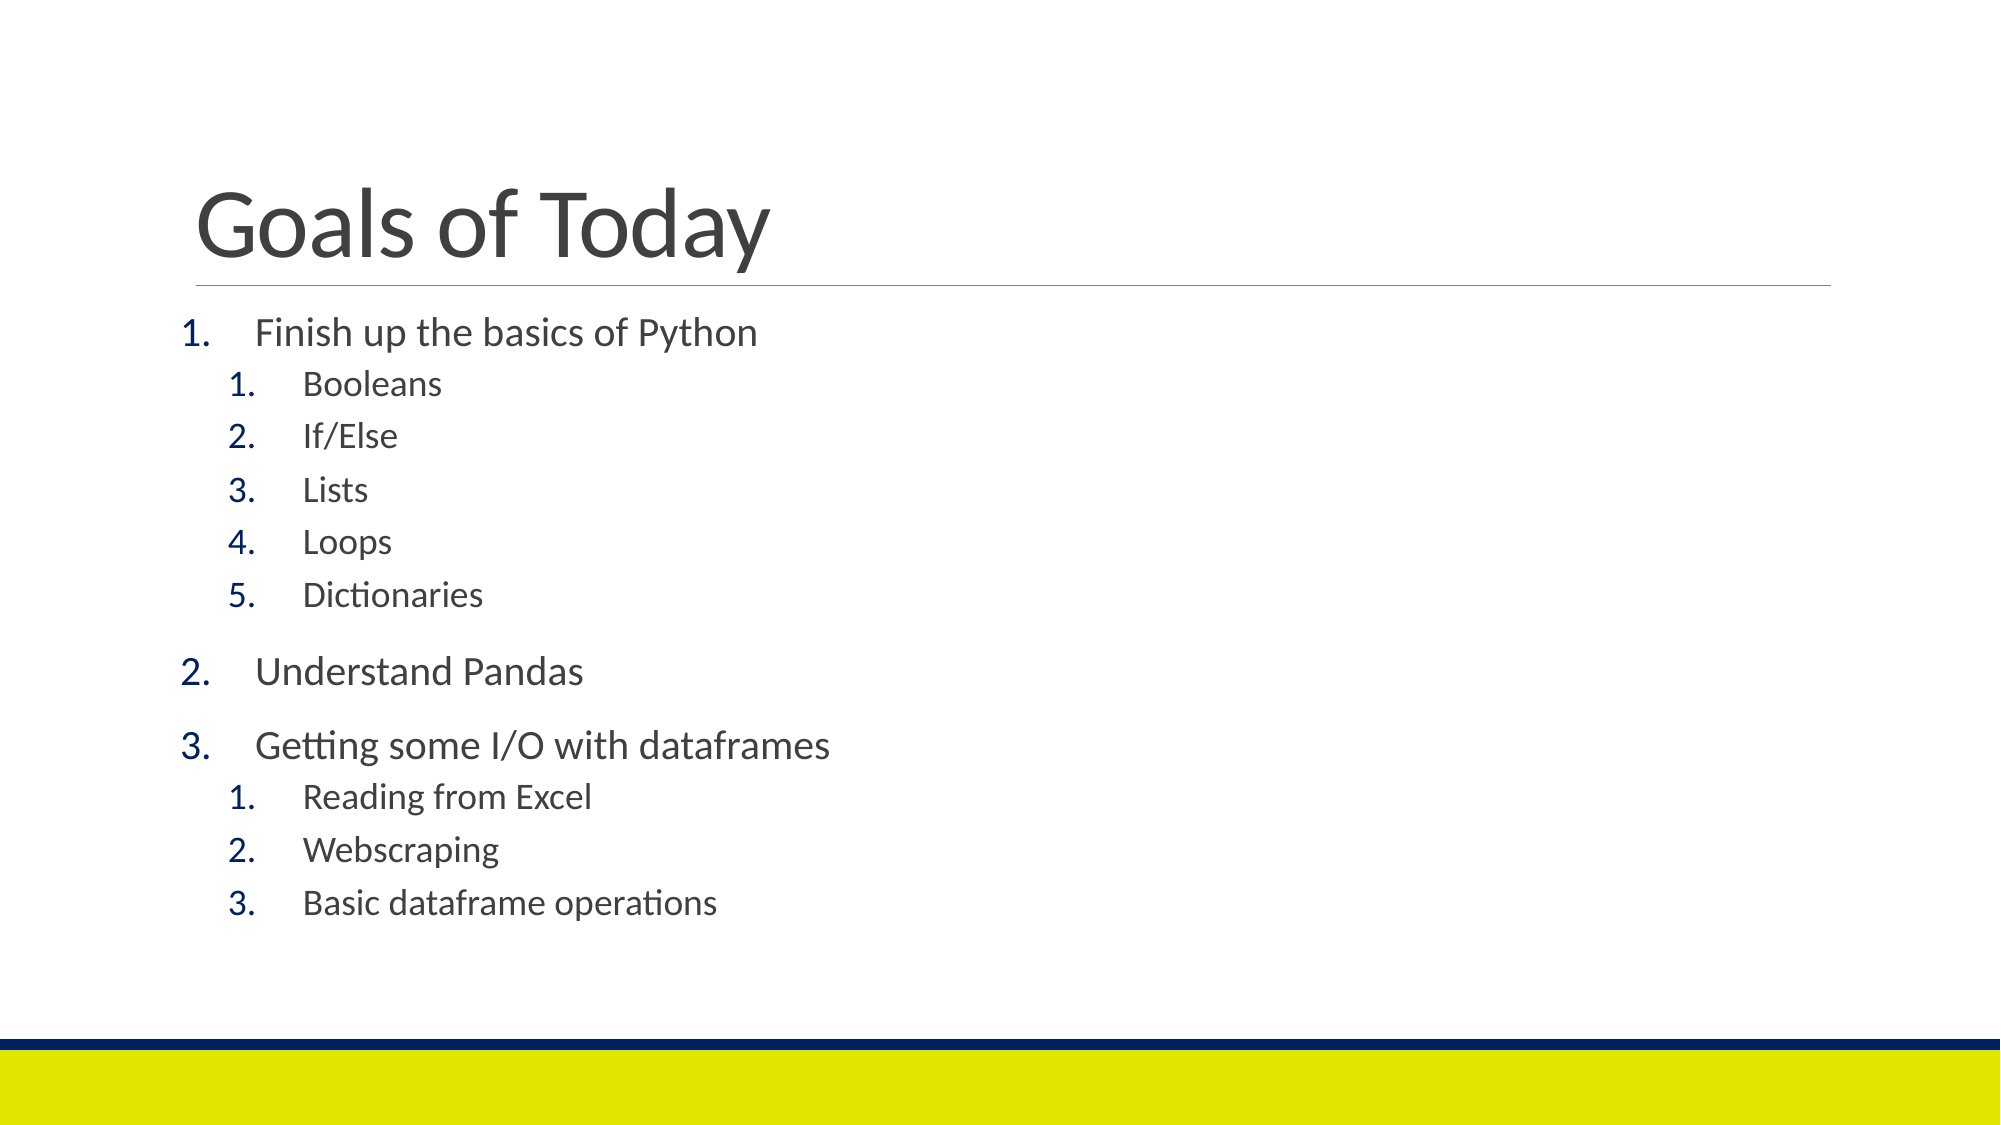

# Goals of Today
Finish up the basics of Python
Booleans
If/Else
Lists
Loops
Dictionaries
Understand Pandas
Getting some I/O with dataframes
Reading from Excel
Webscraping
Basic dataframe operations